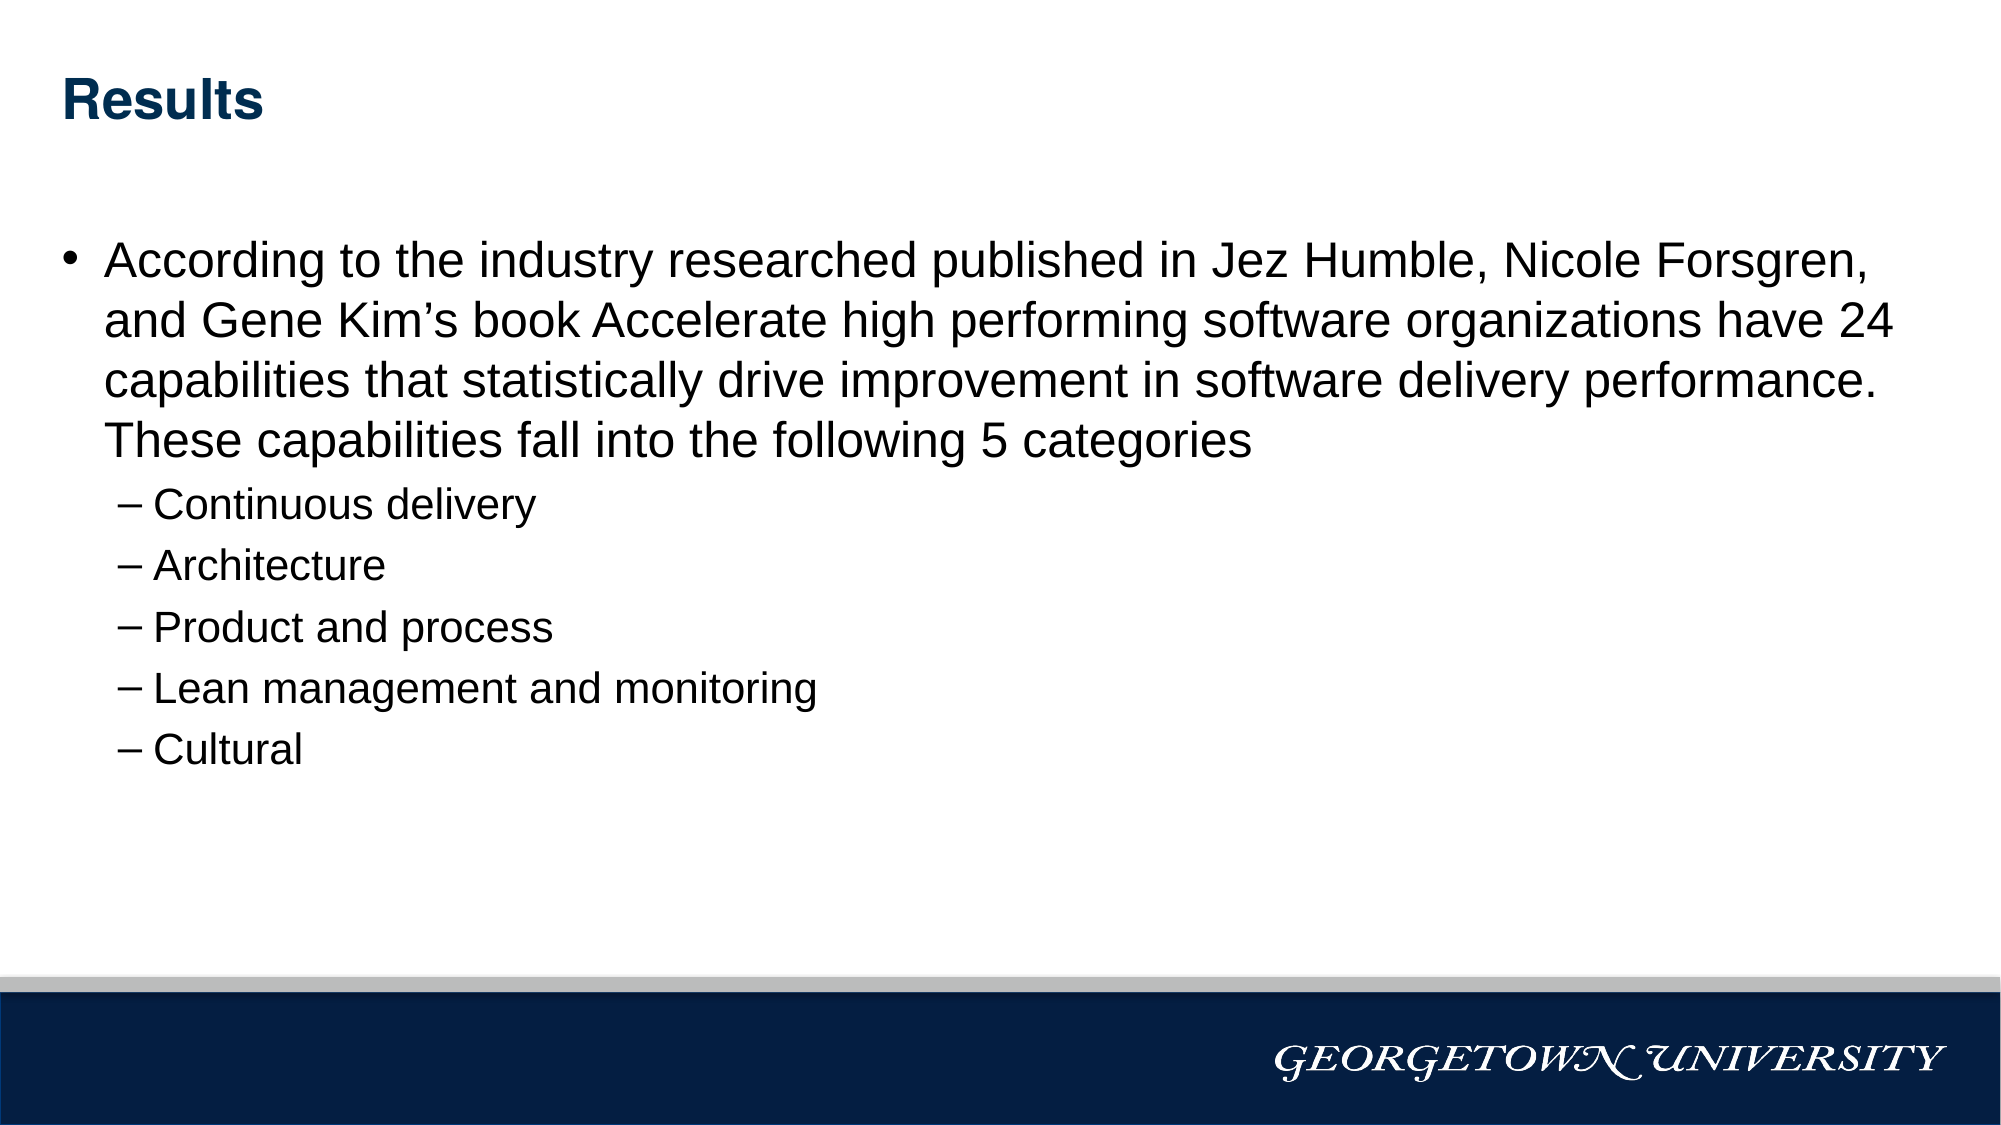

# Results
According to the industry researched published in Jez Humble, Nicole Forsgren, and Gene Kim’s book Accelerate high performing software organizations have 24 capabilities that statistically drive improvement in software delivery performance. These capabilities fall into the following 5 categories
Continuous delivery
Architecture
Product and process
Lean management and monitoring
Cultural